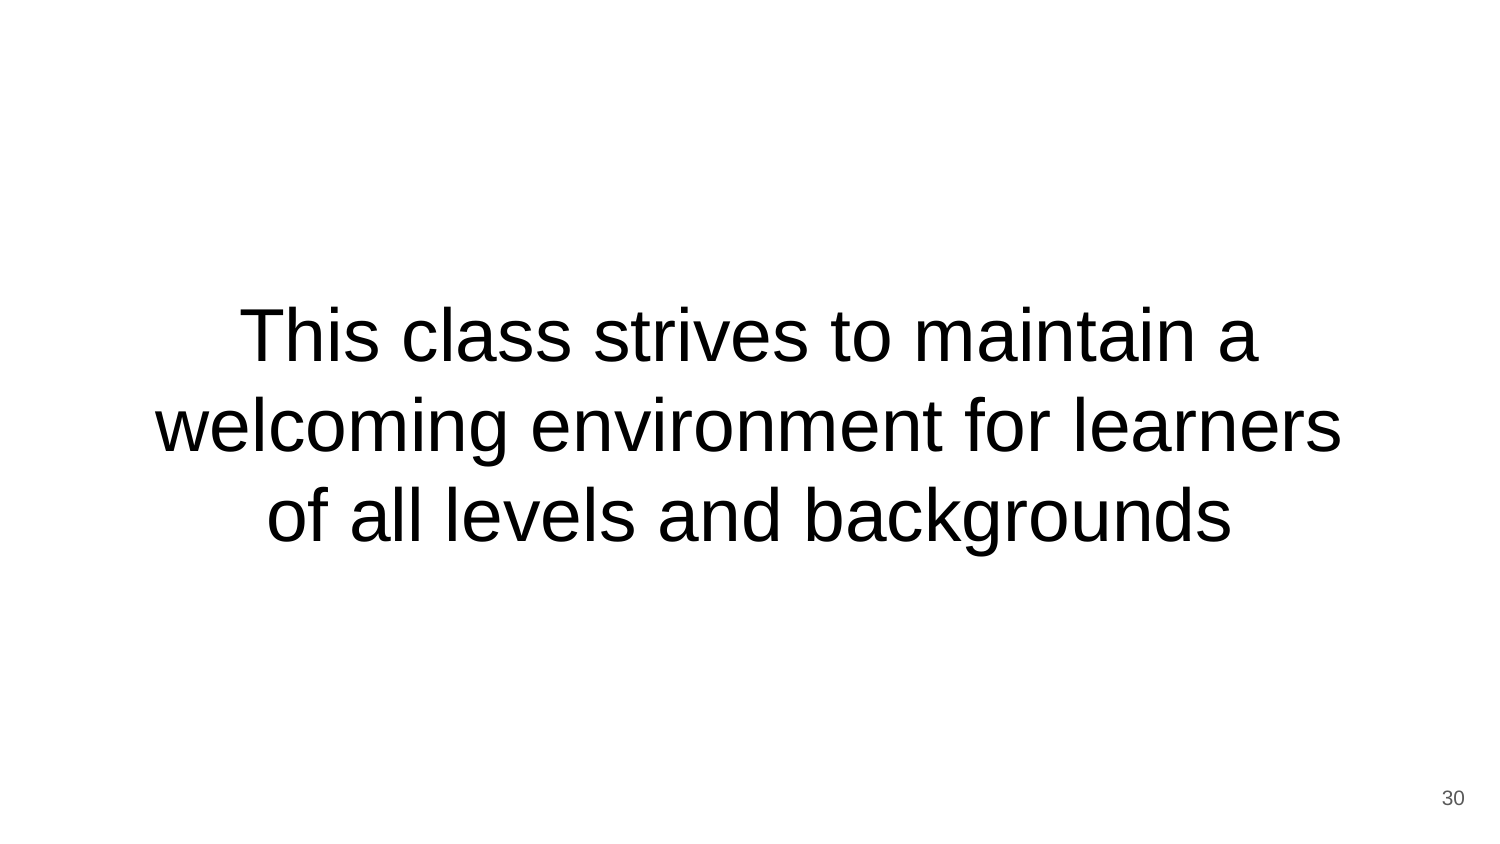

# This class strives to maintain a welcoming environment for learners of all levels and backgrounds
30